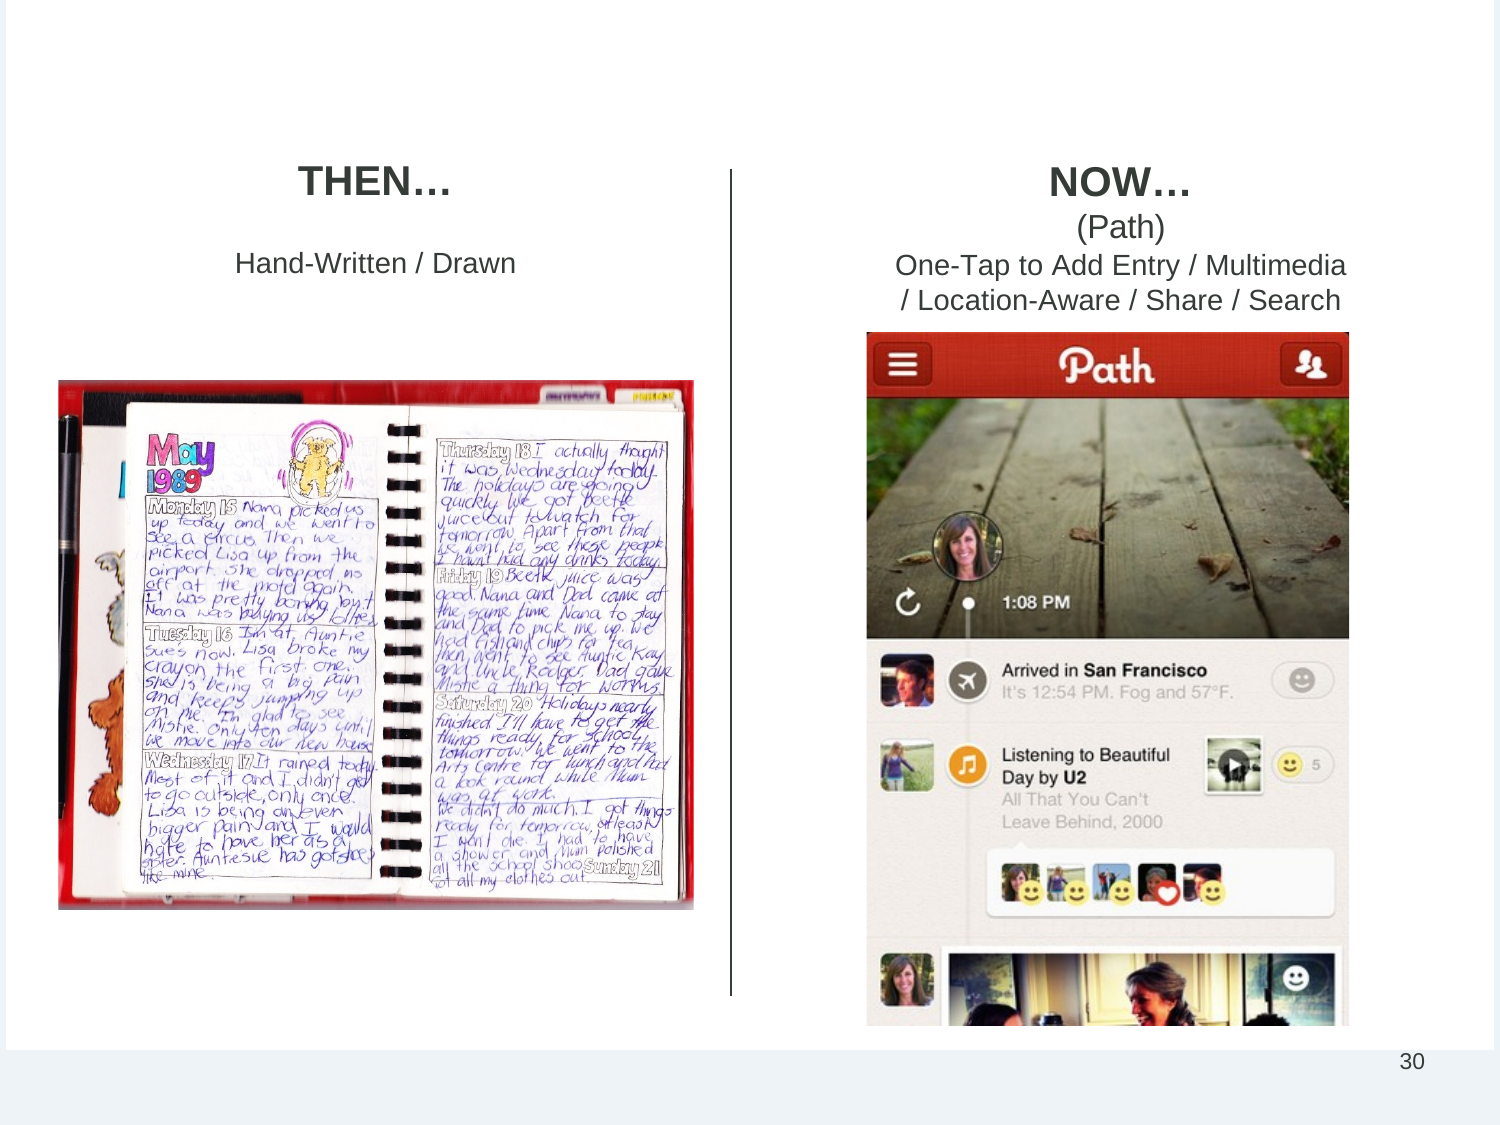

# Re-Imagination of Diaries…
THEN…

Hand-Written / Drawn
NOW…
(Path)
One-Tap to Add Entry / Multimedia / Location-Aware / Share / Search

30